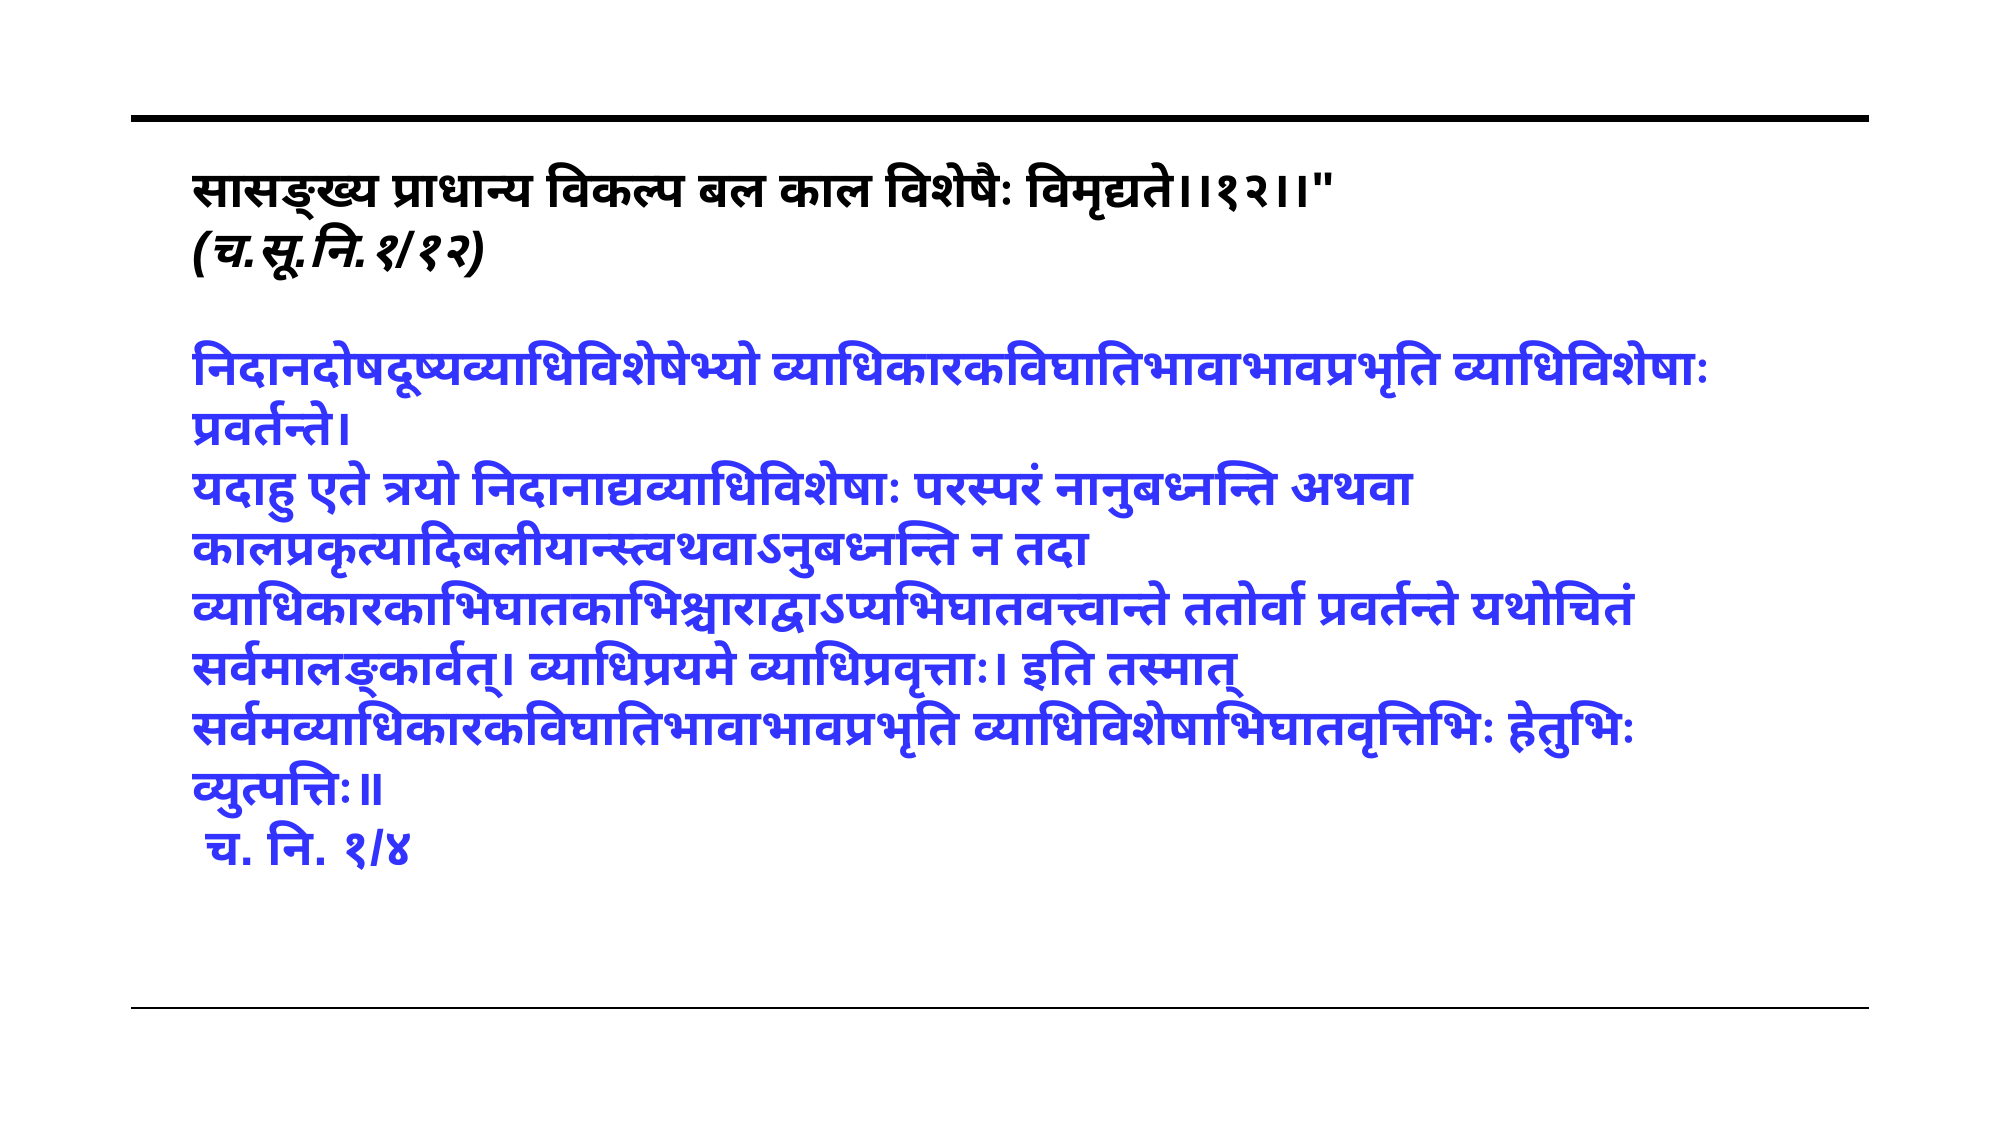

सासङ्ख्य प्राधान्य विकल्प बल काल विशेषैः विमृद्यते।।१२।।"
(च.सू.नि.१/१२)

निदानदोषदूष्यव्याधिविशेषेभ्यो व्याधिकारकविघातिभावाभावप्रभृति व्याधिविशेषाः प्रवर्तन्ते।
यदाहु एते त्रयो निदानाद्यव्याधिविशेषाः परस्परं नानुबध्नन्ति अथवा कालप्रकृत्यादिबलीयान्स्त्वथवाऽनुबध्नन्ति न तदा व्याधिकारकाभिघातकाभिश्चाराद्वाऽप्यभिघातवत्त्वान्ते ततोर्वा प्रवर्तन्ते यथोचितं सर्वमालङ्कार्वत्। व्याधिप्रयमे व्याधिप्रवृत्ताः। इति तस्मात् सर्वमव्याधिकारकविघातिभावाभावप्रभृति व्याधिविशेषाभिघातवृत्तिभिः हेतुभिः व्युत्पत्तिः॥
 च. नि. १/४